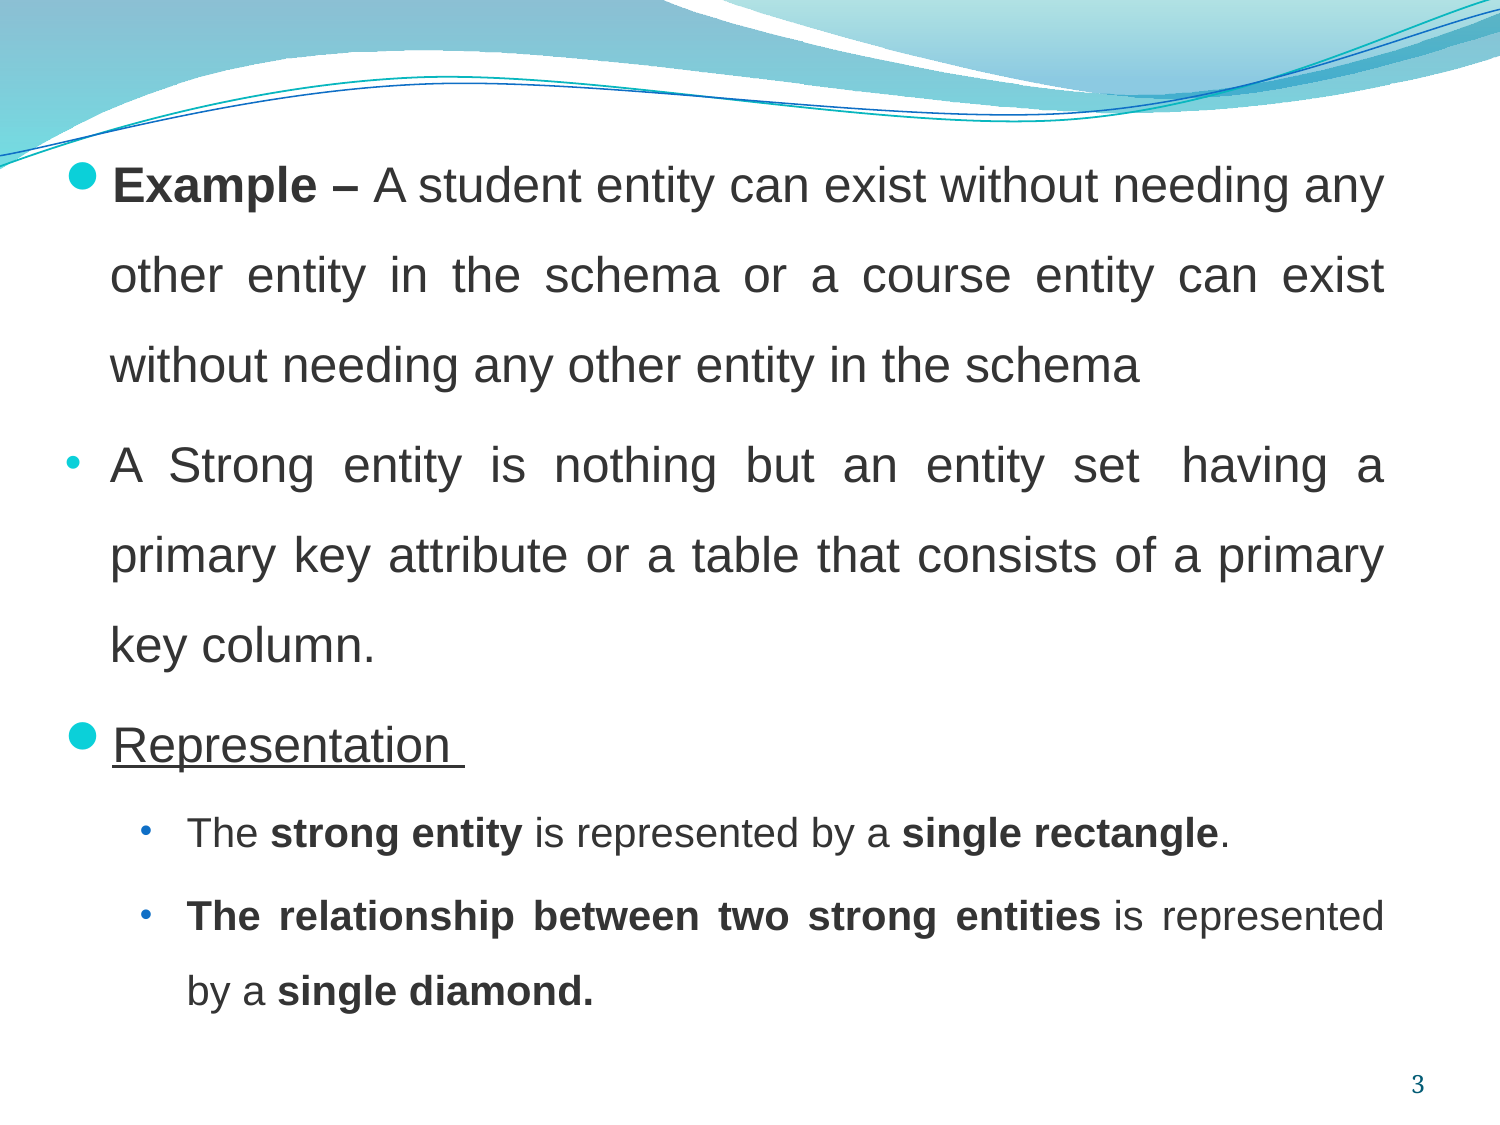

Example – A student entity can exist without needing any other entity in the schema or a course entity can exist without needing any other entity in the schema
A Strong entity is nothing but an entity set  having a primary key attribute or a table that consists of a primary key column.
Representation
The strong entity is represented by a single rectangle.
The relationship between two strong entities is represented by a single diamond.

3